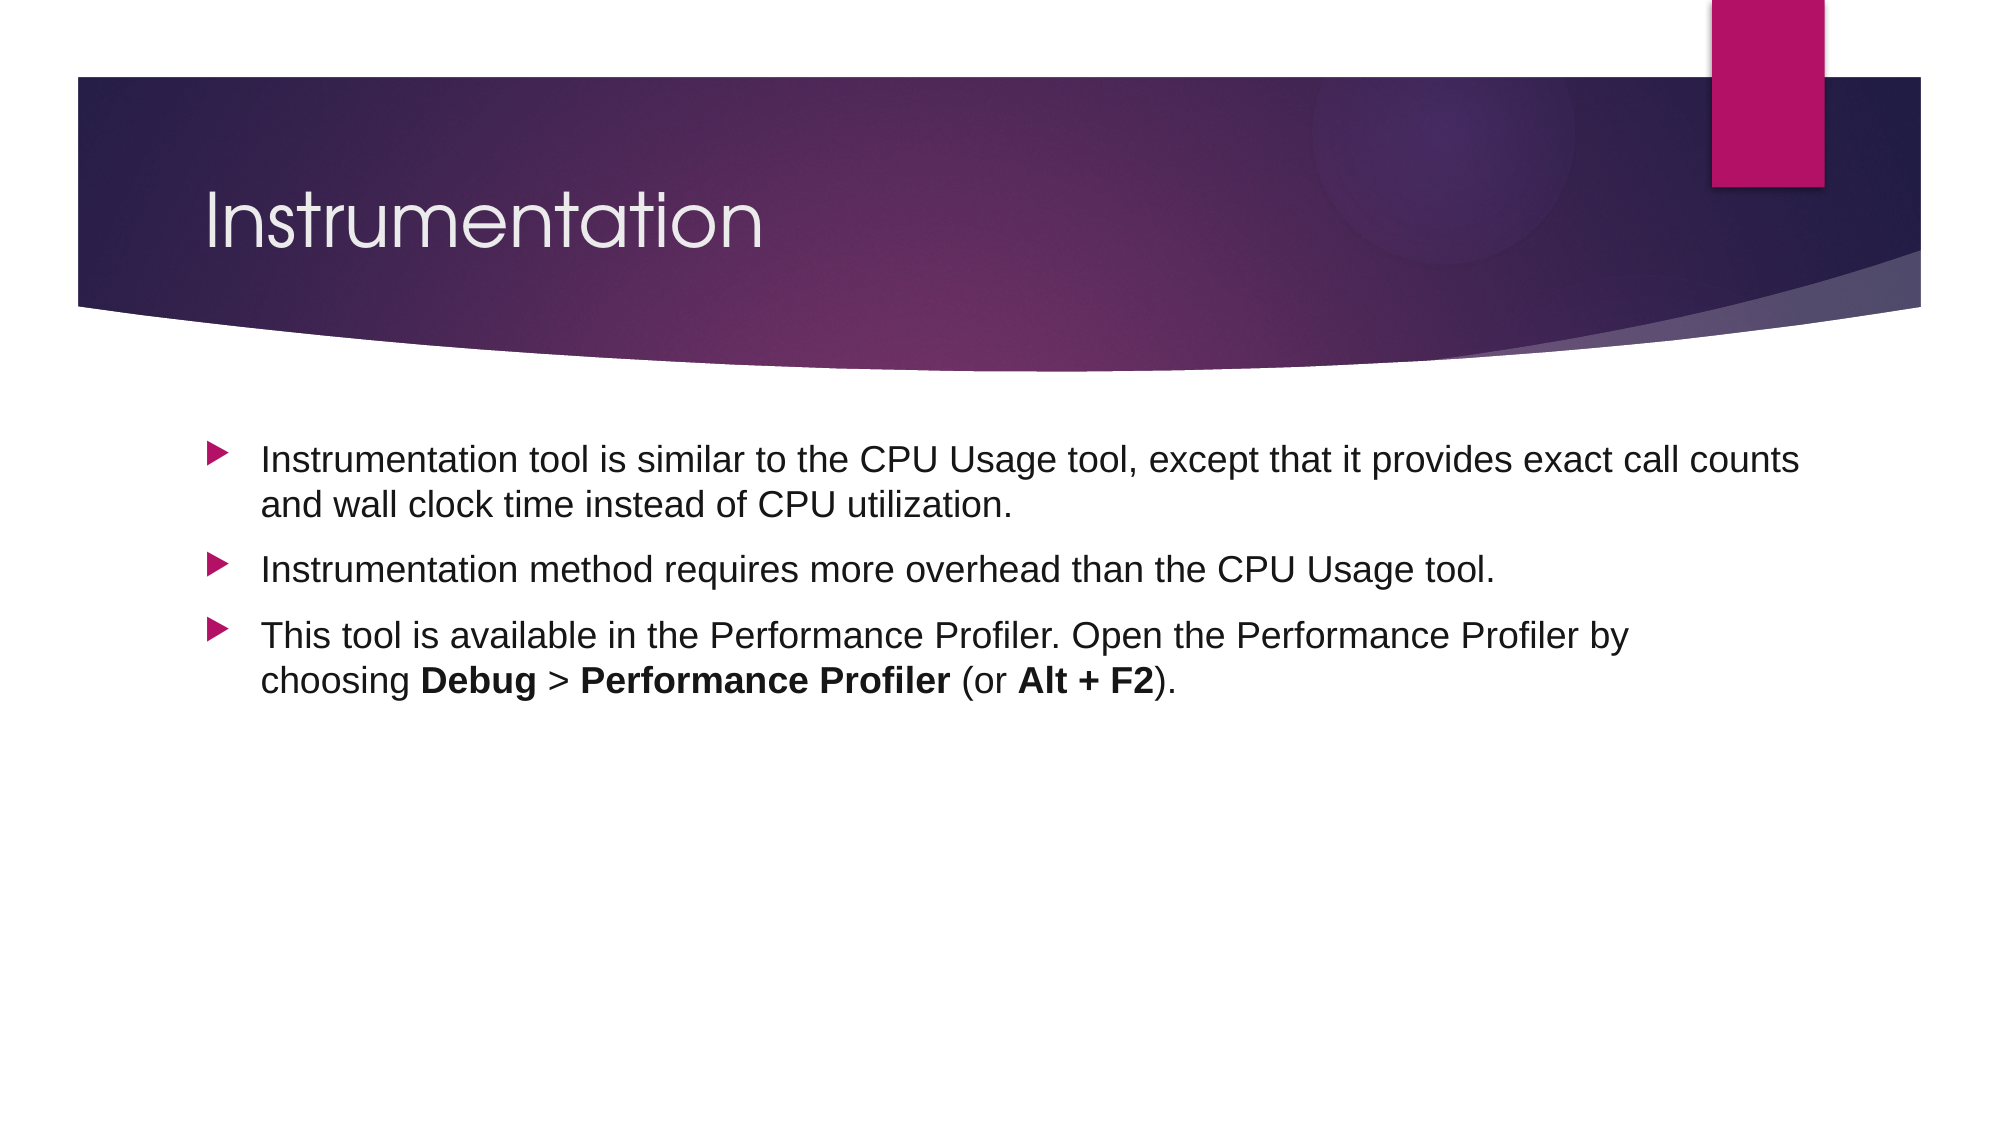

# Instrumentation
Instrumentation tool is similar to the CPU Usage tool, except that it provides exact call counts and wall clock time instead of CPU utilization.
Instrumentation method requires more overhead than the CPU Usage tool.
This tool is available in the Performance Profiler. Open the Performance Profiler by choosing Debug > Performance Profiler (or Alt + F2).